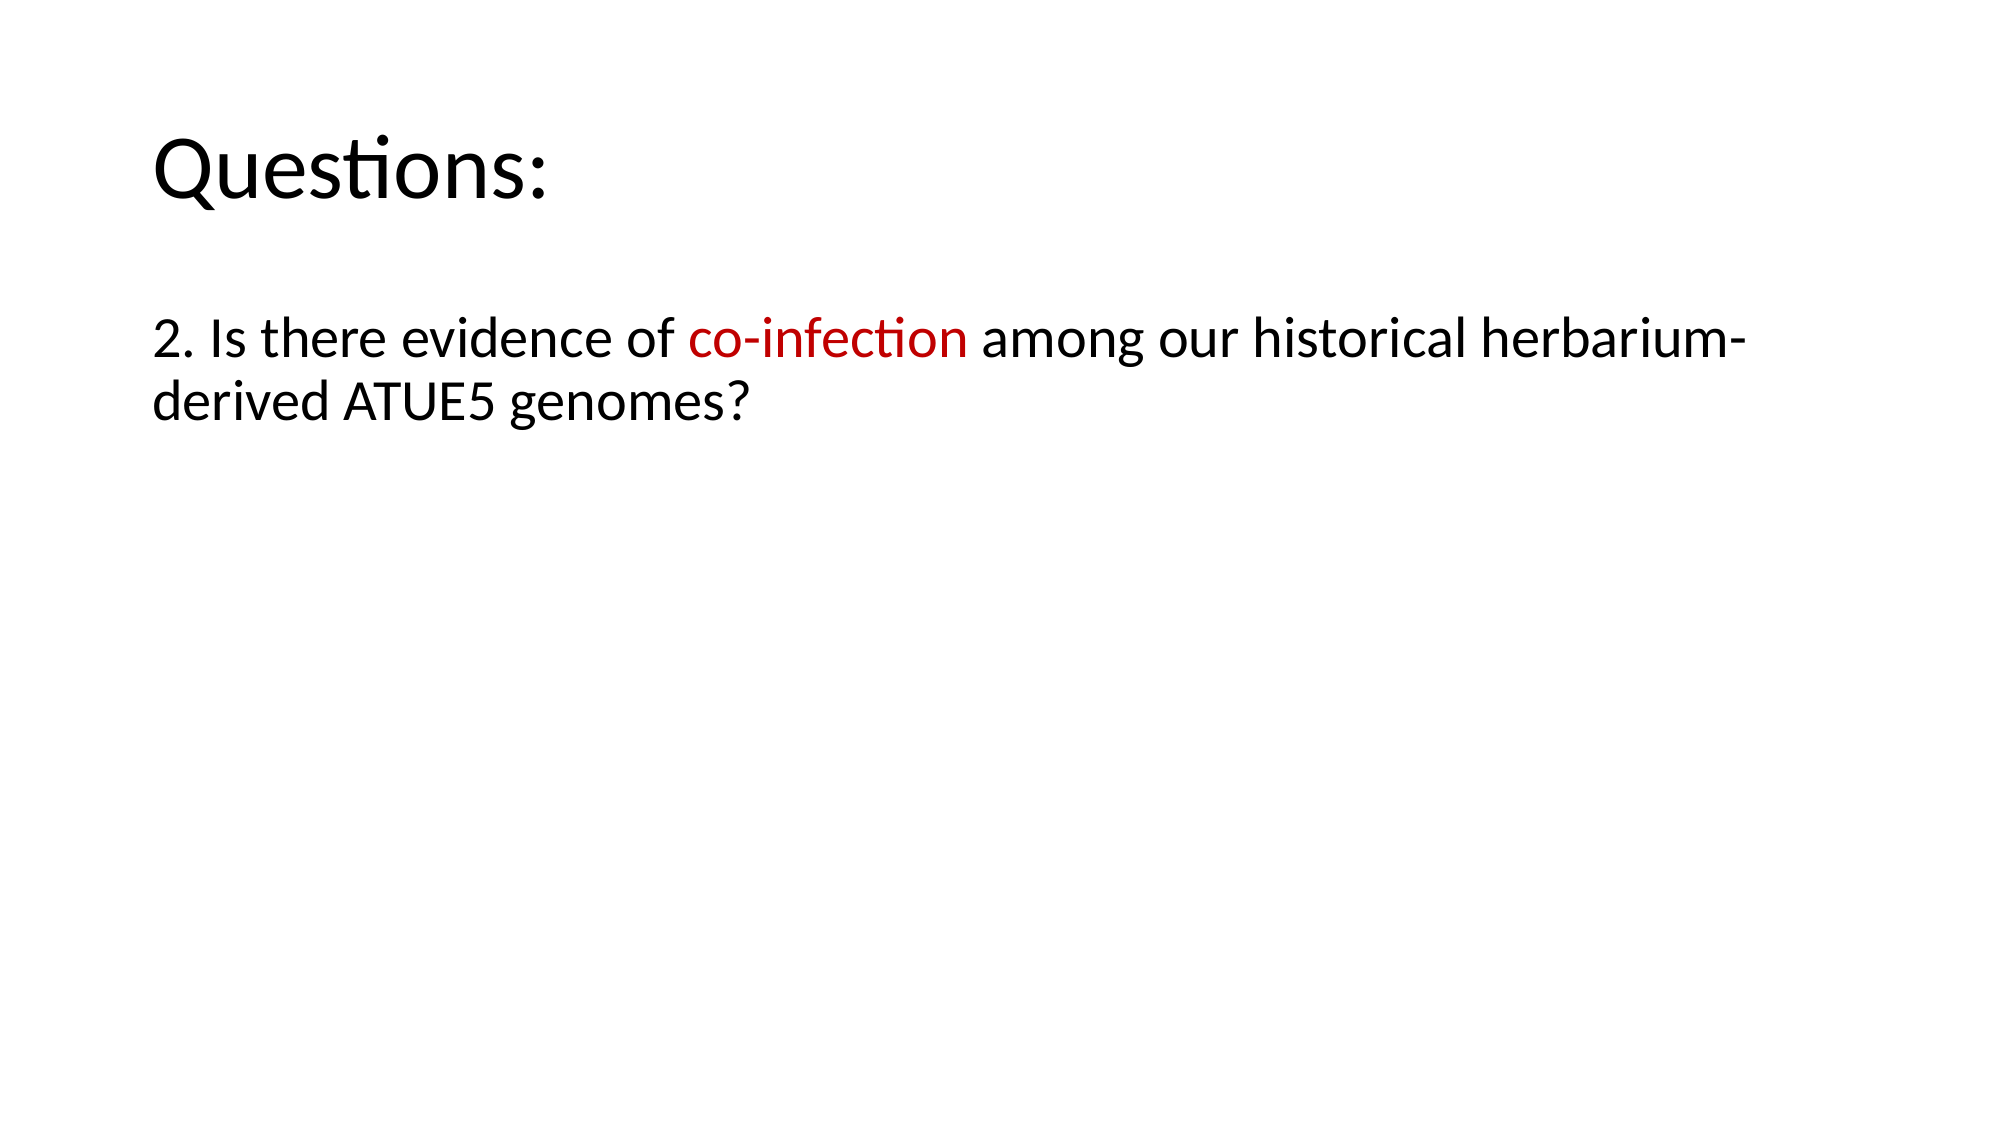

# Questions:
2. Is there evidence of co-infection among our historical herbarium-derived ATUE5 genomes?